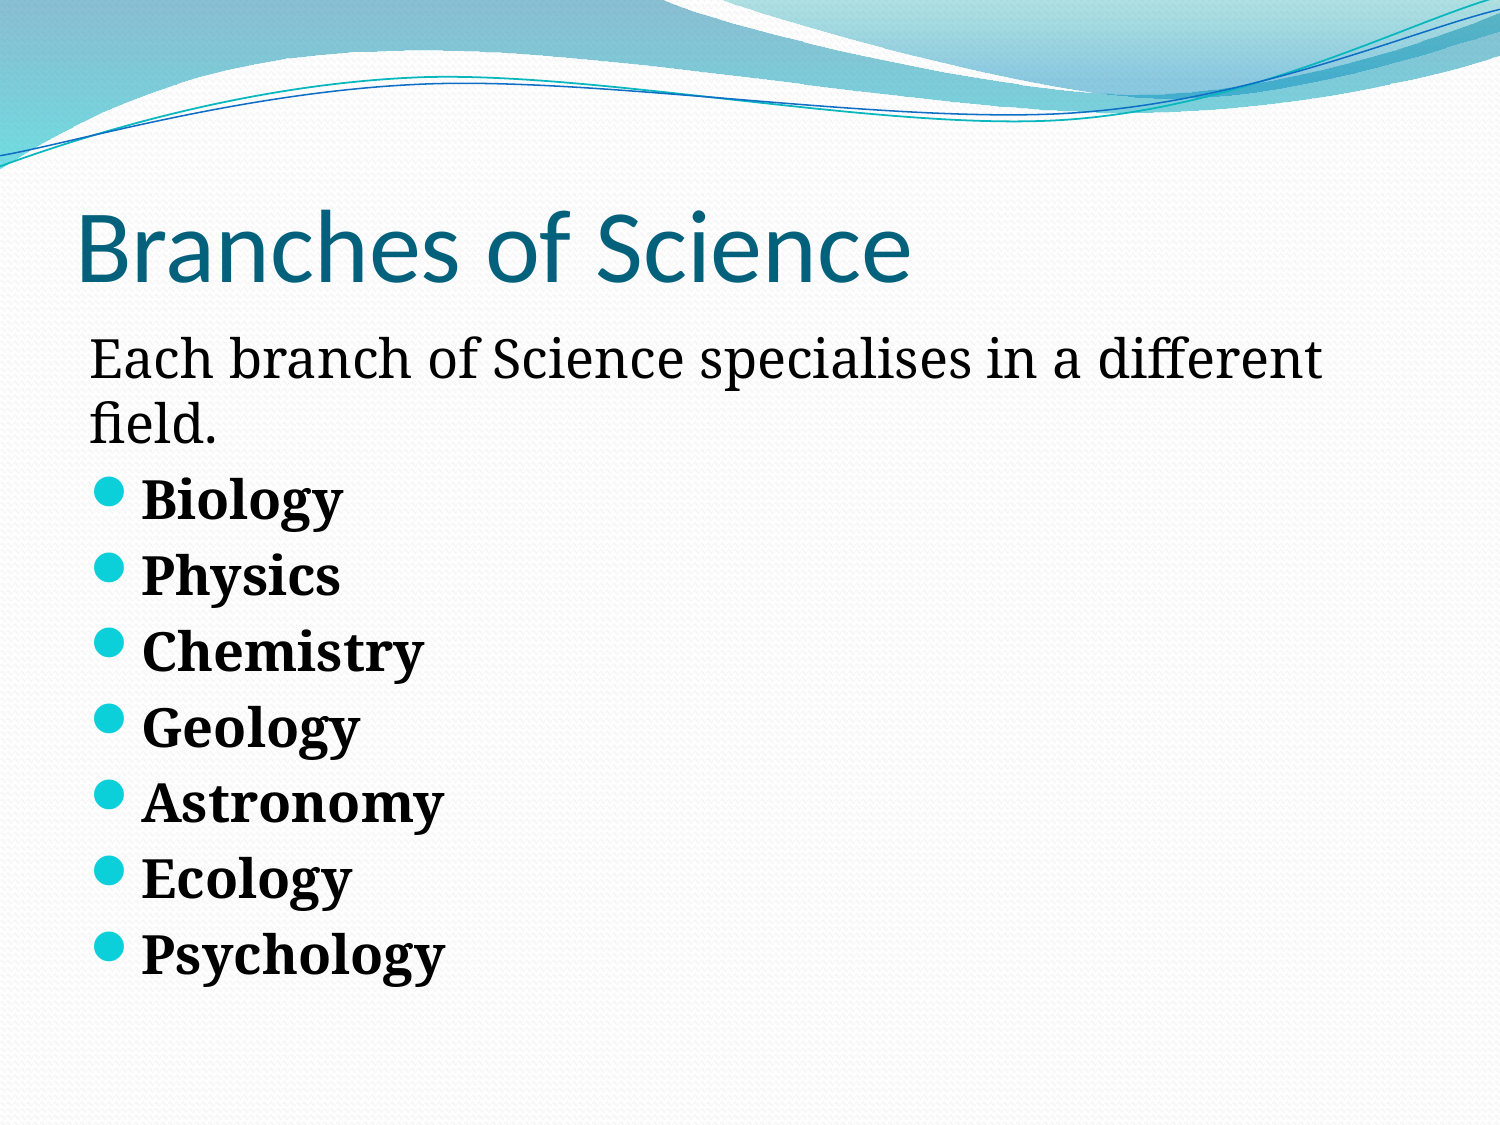

# Branches of Science
Each branch of Science specialises in a different field.
Biology
Physics
Chemistry
Geology
Astronomy
Ecology
Psychology